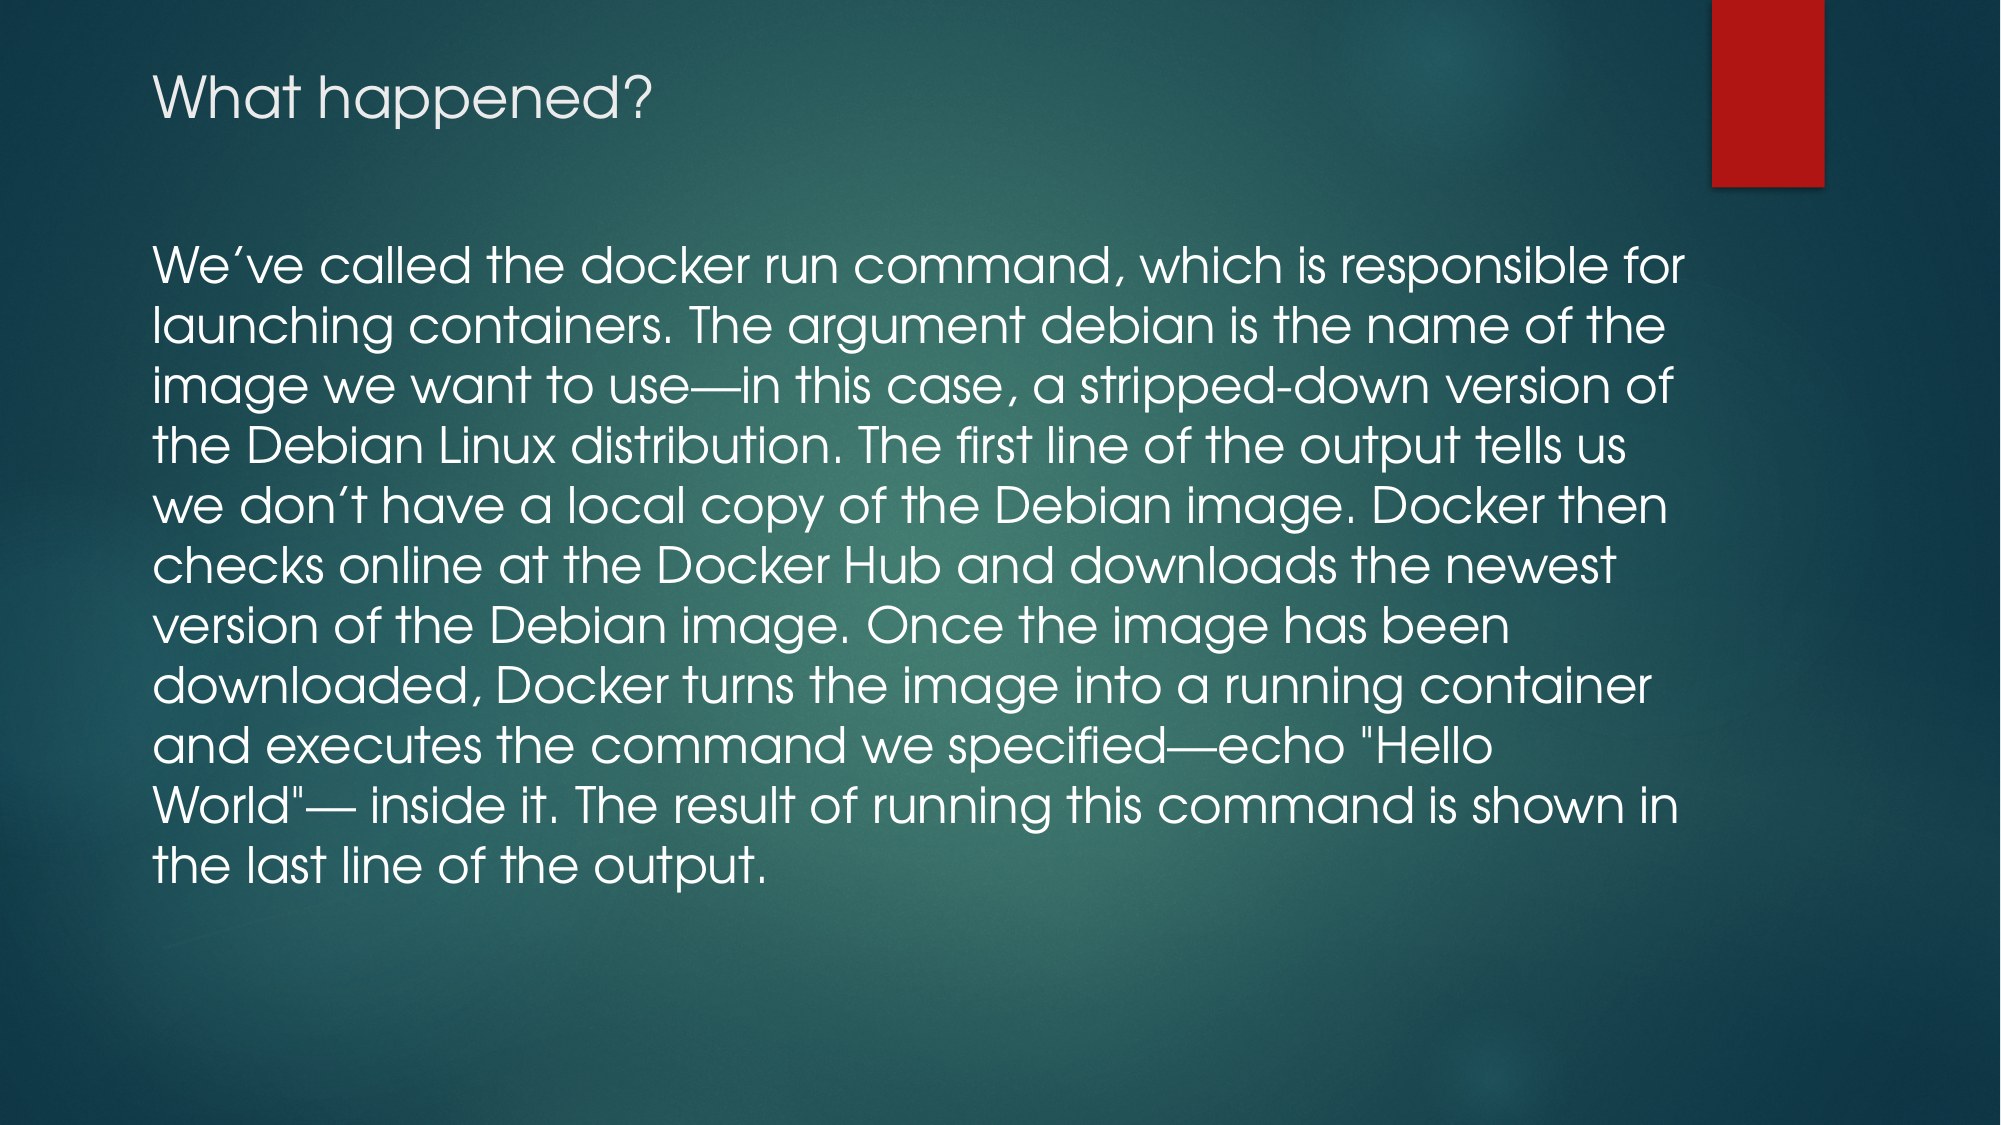

# What happened?
We’ve called the docker run command, which is responsible for launching containers. The argument debian is the name of the image we want to use—in this case, a stripped-down version of the Debian Linux distribution. The first line of the output tells us we don’t have a local copy of the Debian image. Docker then checks online at the Docker Hub and downloads the newest version of the Debian image. Once the image has been downloaded, Docker turns the image into a running container and executes the command we specified—echo "Hello World"— inside it. The result of running this command is shown in the last line of the output.